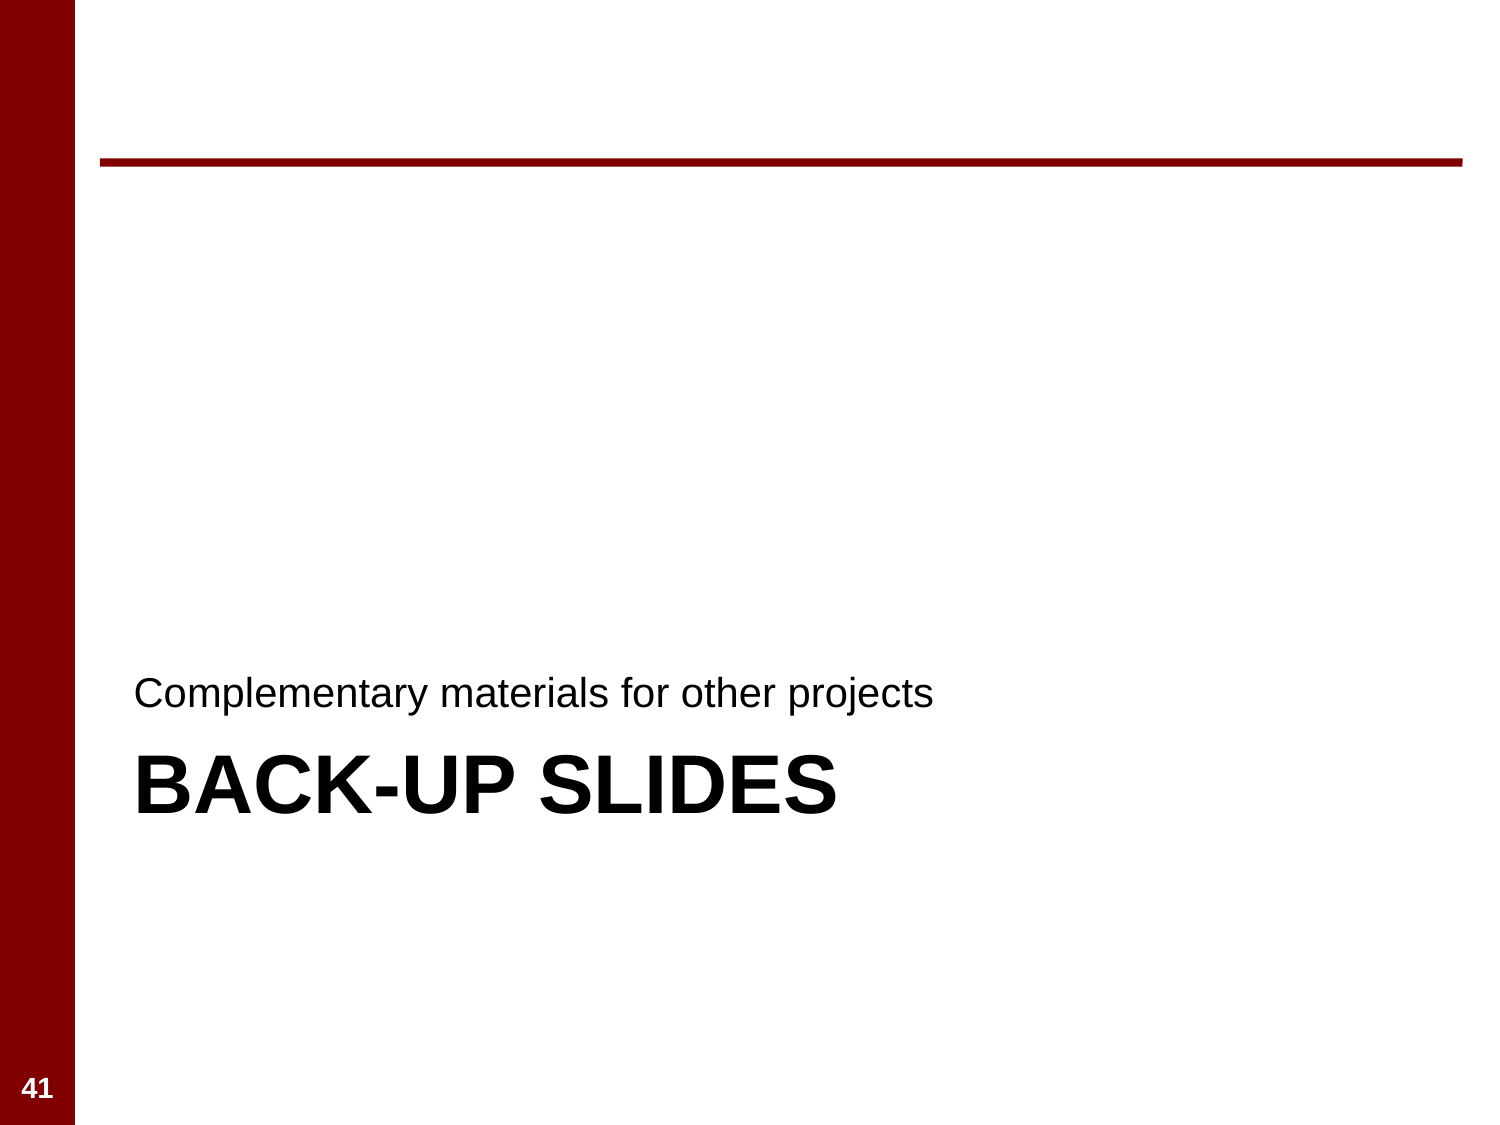

Complementary materials for other projects
# BACK-UP SLIDES